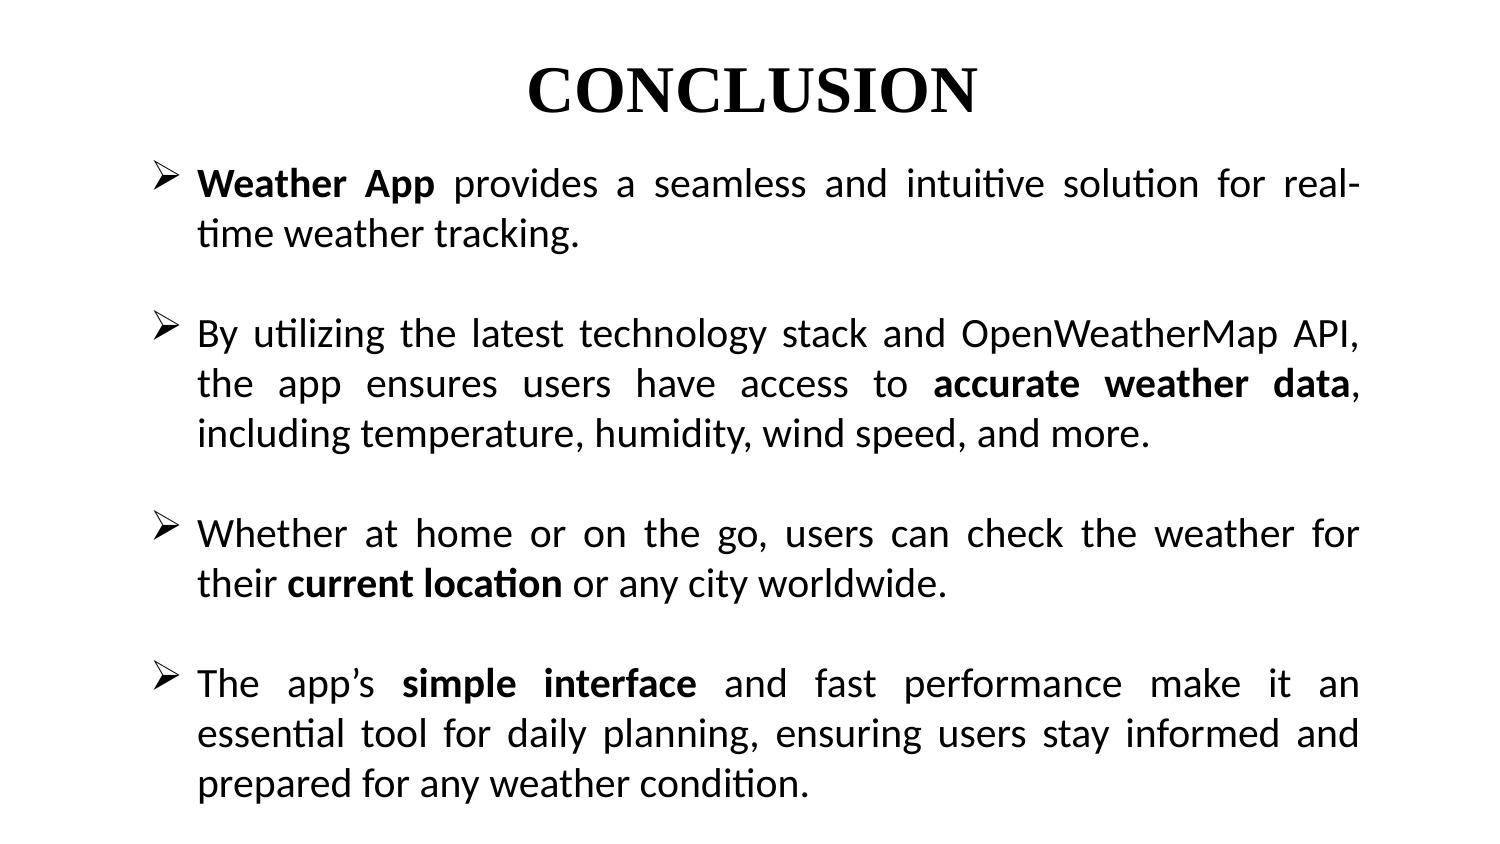

CONCLUSION
Weather App provides a seamless and intuitive solution for real-time weather tracking.

By utilizing the latest technology stack and OpenWeatherMap API, the app ensures users have access to accurate weather data, including temperature, humidity, wind speed, and more.

Whether at home or on the go, users can check the weather for their current location or any city worldwide.

The app’s simple interface and fast performance make it an essential tool for daily planning, ensuring users stay informed and prepared for any weather condition.